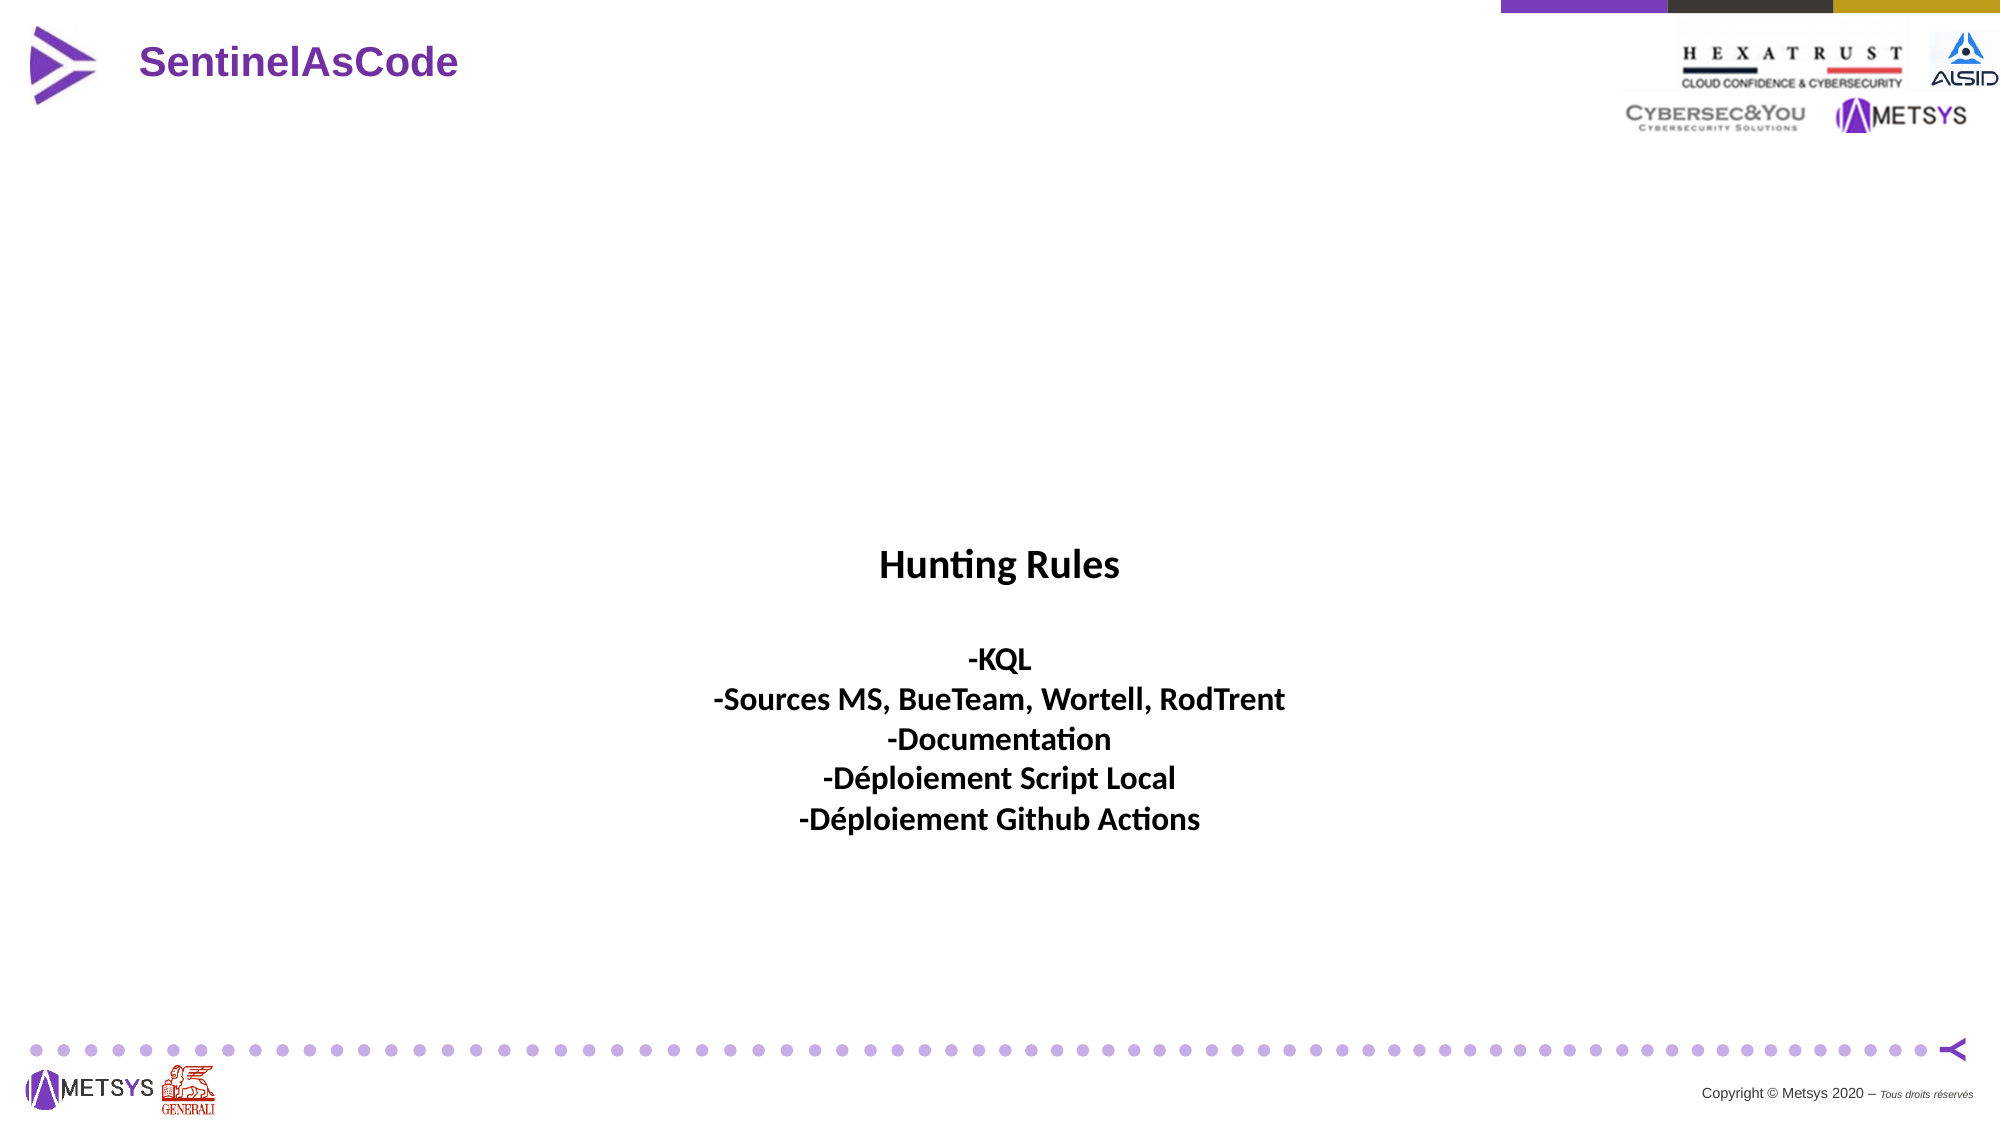

SentinelAsCode
Hunting Rules

-KQL
-Sources MS, BueTeam, Wortell, RodTrent
-Documentation
-Déploiement Script Local
-Déploiement Github Actions